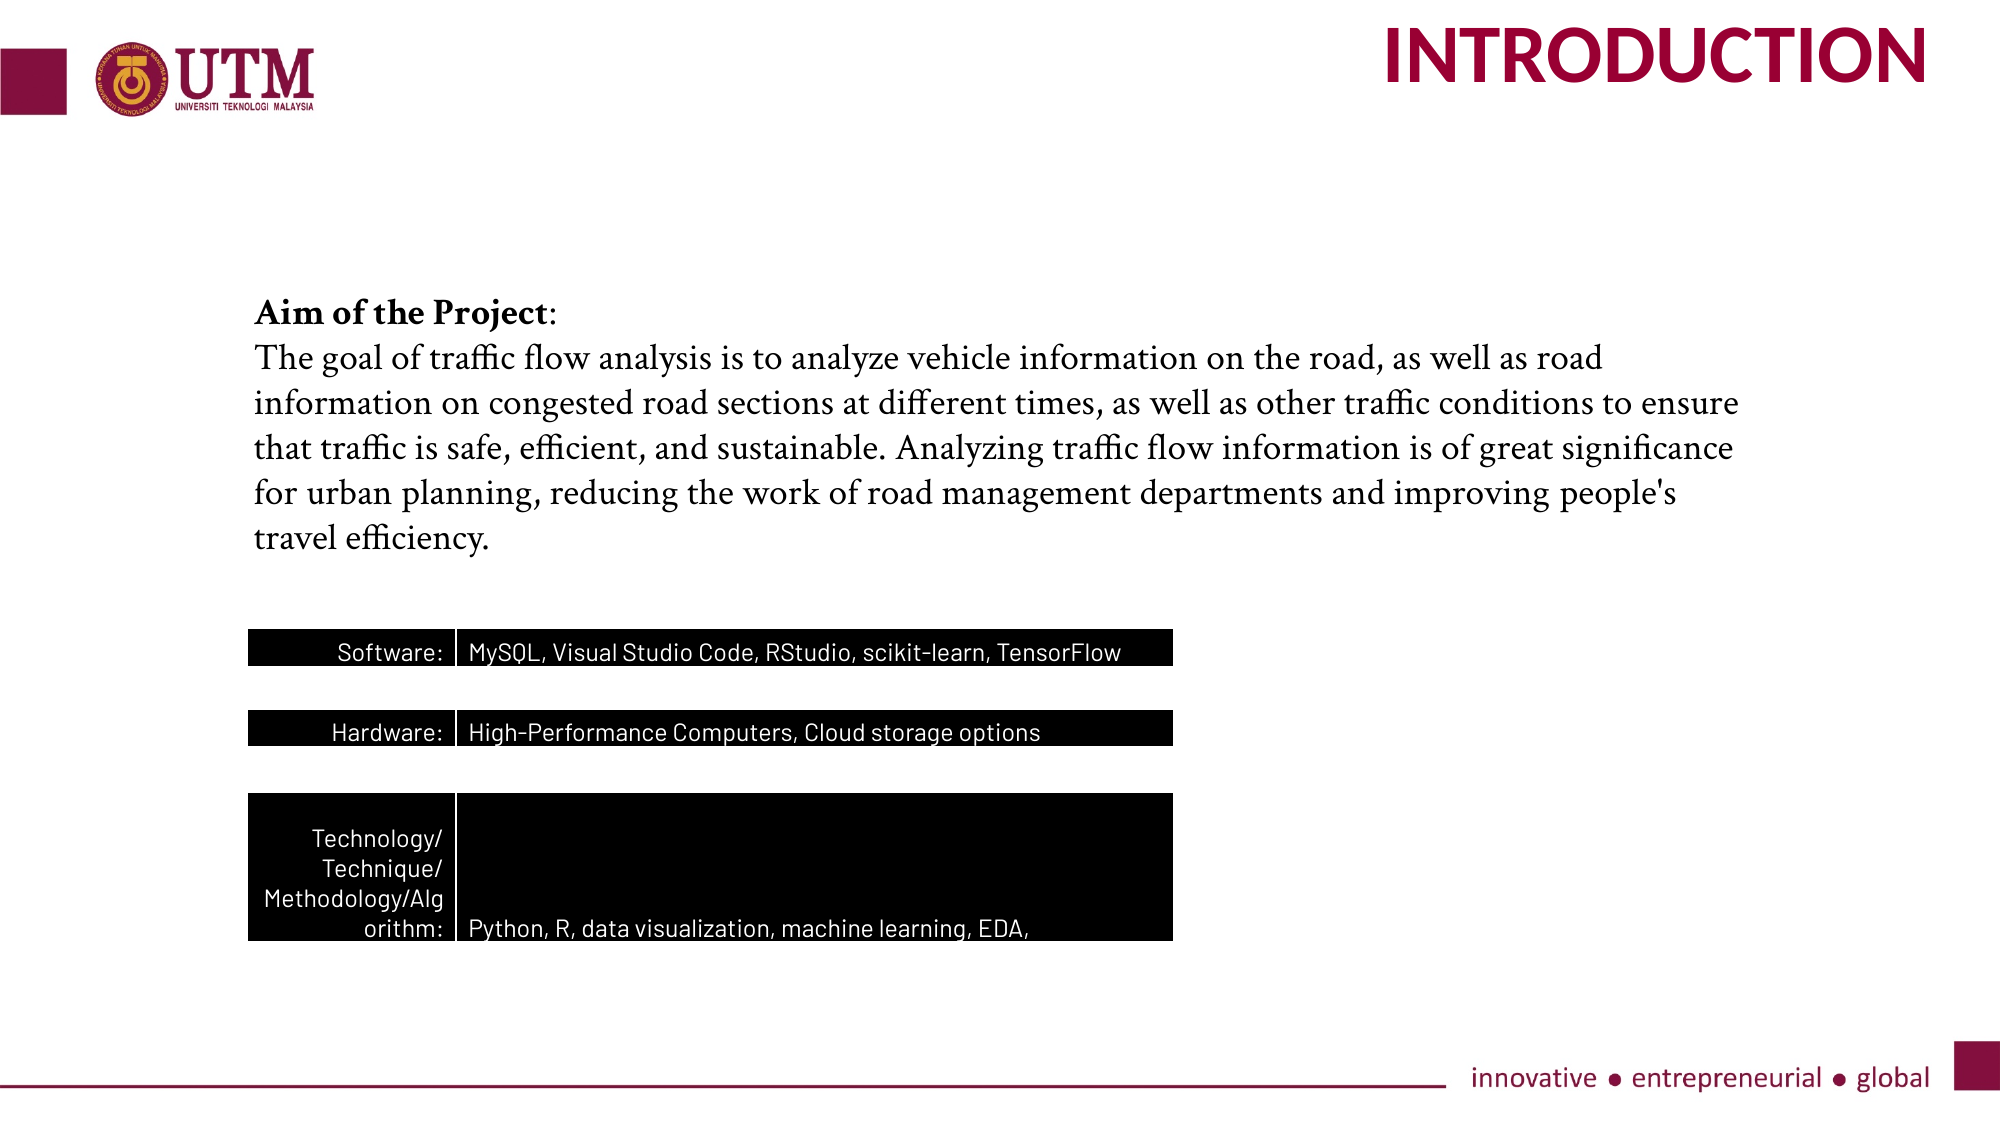

INTRODUCTION
Aim of the Project:
The goal of traffic flow analysis is to analyze vehicle information on the road, as well as road information on congested road sections at different times, as well as other traffic conditions to ensure that traffic is safe, efficient, and sustainable. Analyzing traffic flow information is of great significance for urban planning, reducing the work of road management departments and improving people's travel efficiency.

| Software: | MySQL, Visual Studio Code, RStudio, scikit-learn, TensorFlow |
| --- | --- |
| Hardware: | High-Performance Computers, Cloud storage options |
| --- | --- |
| Technology/Technique/ Methodology/Algorithm: | Python, R, data visualization, machine learning, EDA, |
| --- | --- |